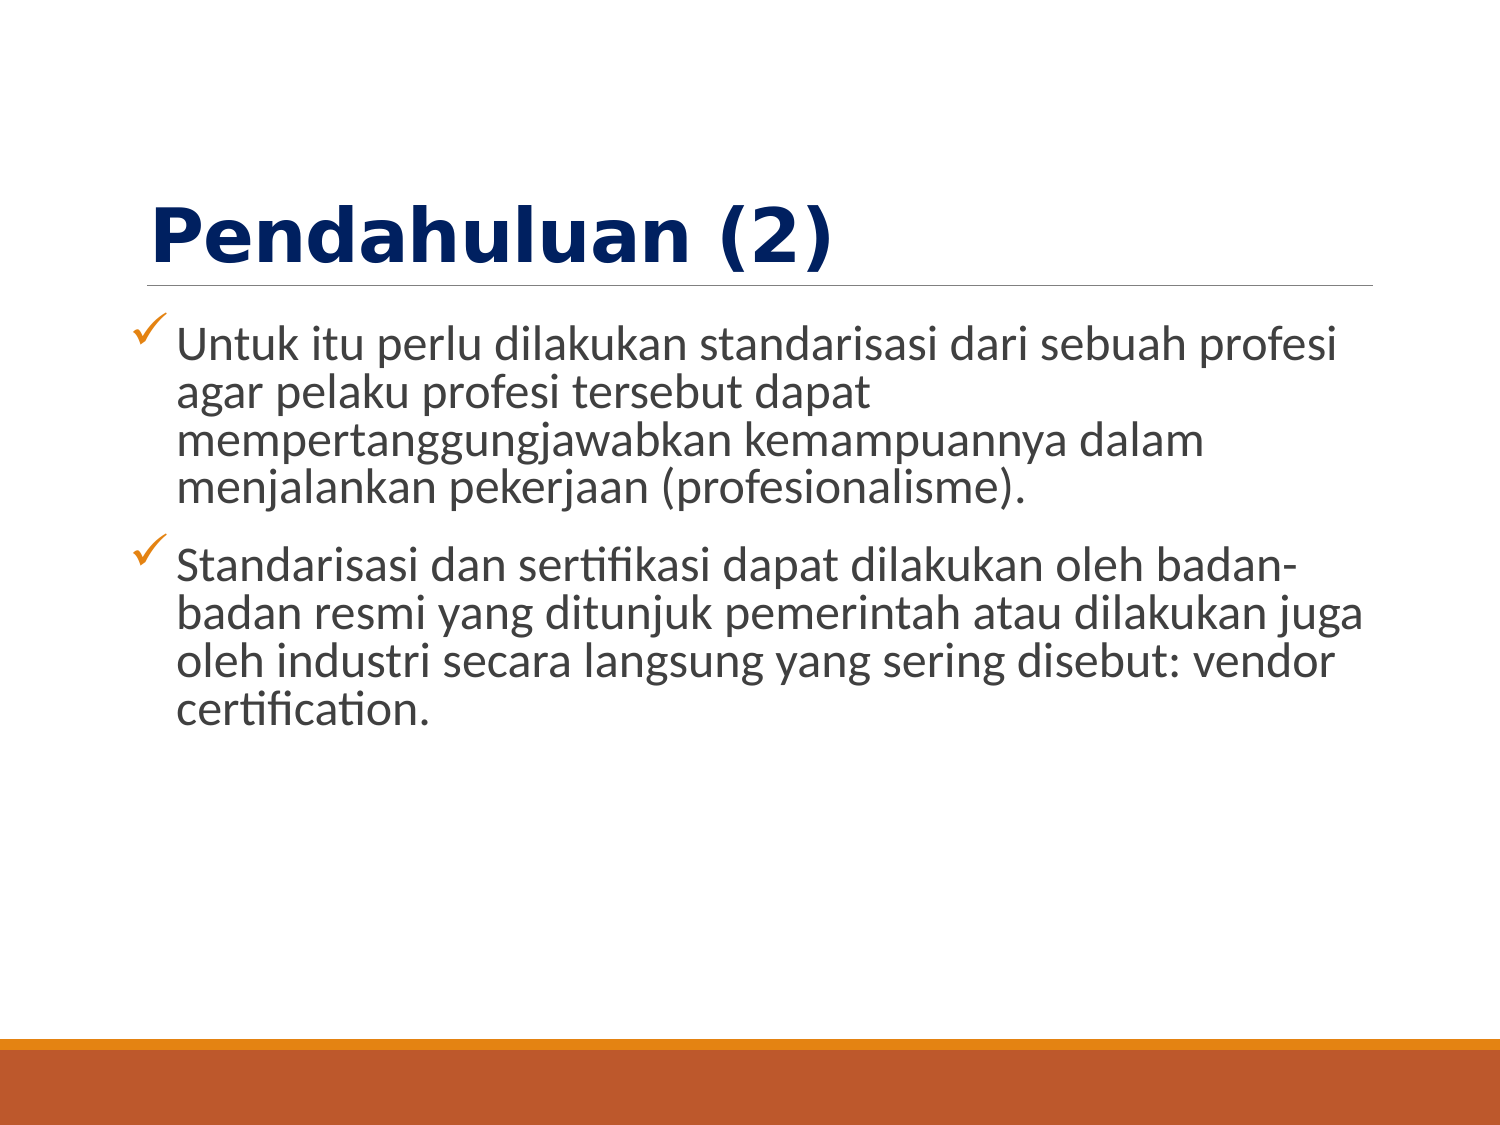

# Pendahuluan (2)
Untuk itu perlu dilakukan standarisasi dari sebuah profesi agar pelaku profesi tersebut dapat mempertanggungjawabkan kemampuannya dalam menjalankan pekerjaan (profesionalisme).
Standarisasi dan sertifikasi dapat dilakukan oleh badan-badan resmi yang ditunjuk pemerintah atau dilakukan juga oleh industri secara langsung yang sering disebut: vendor certification.